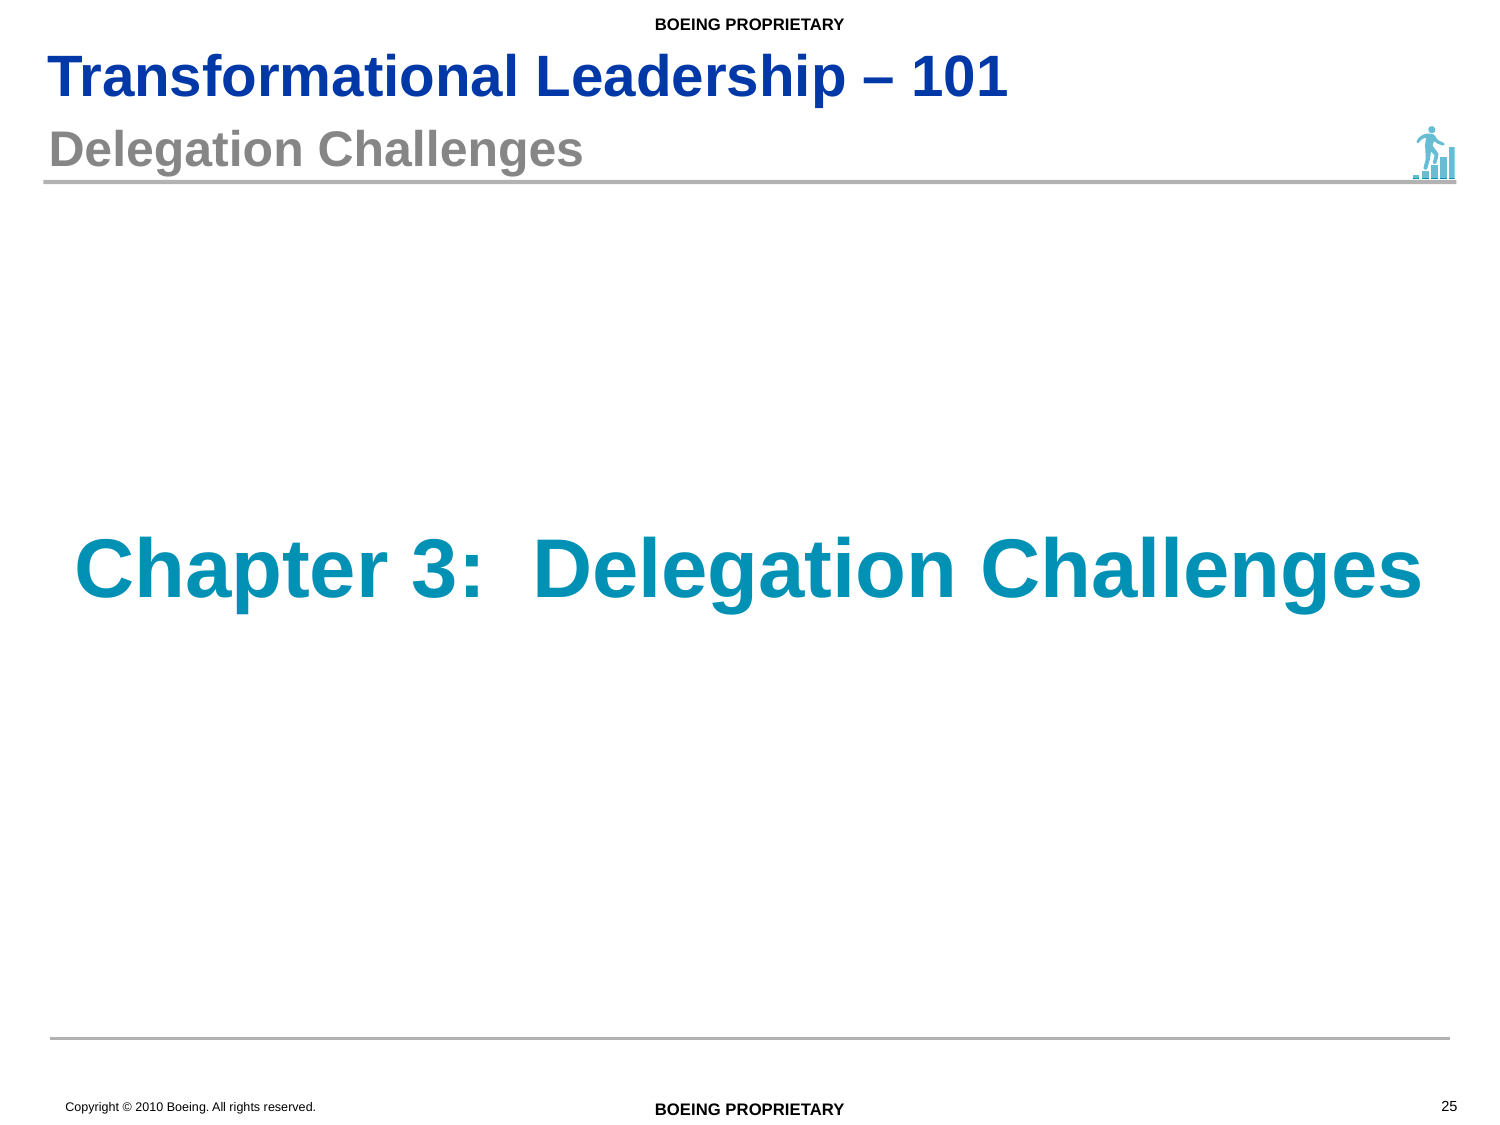

# Delegation Challenges
Chapter 3:  Delegation Challenges
25